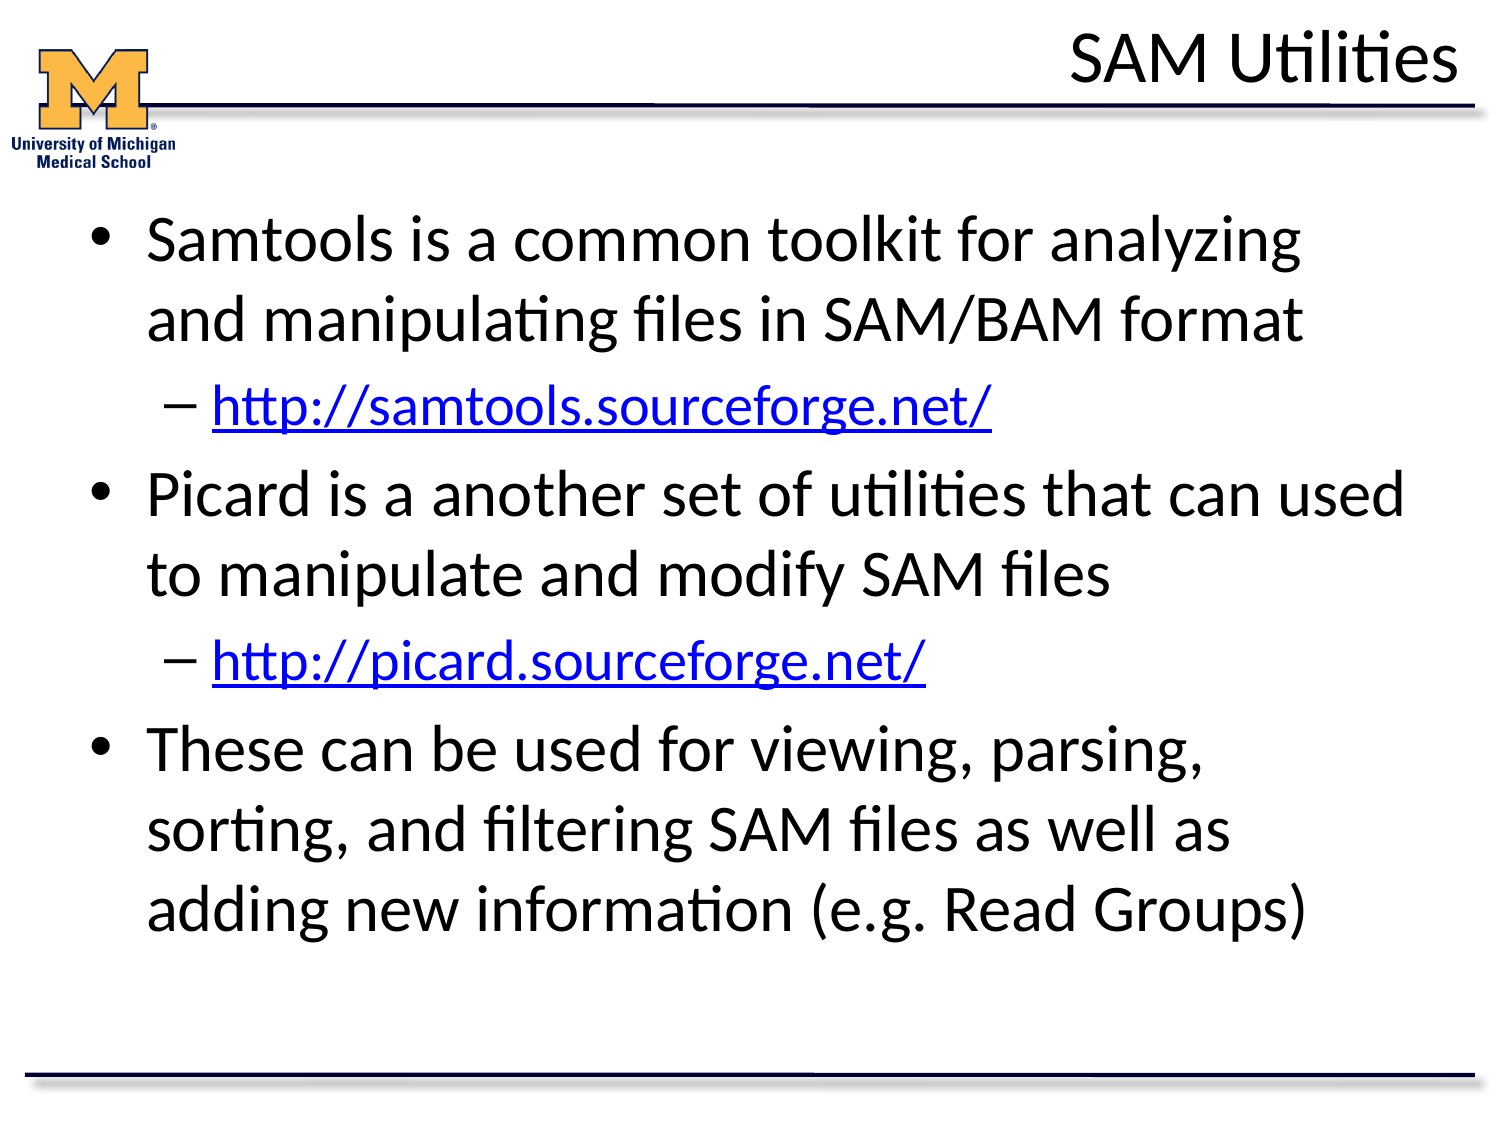

# SAM Utilities
Samtools is a common toolkit for analyzing and manipulating files in SAM/BAM format
http://samtools.sourceforge.net/
Picard is a another set of utilities that can used to manipulate and modify SAM files
http://picard.sourceforge.net/
These can be used for viewing, parsing, sorting, and filtering SAM files as well as adding new information (e.g. Read Groups)